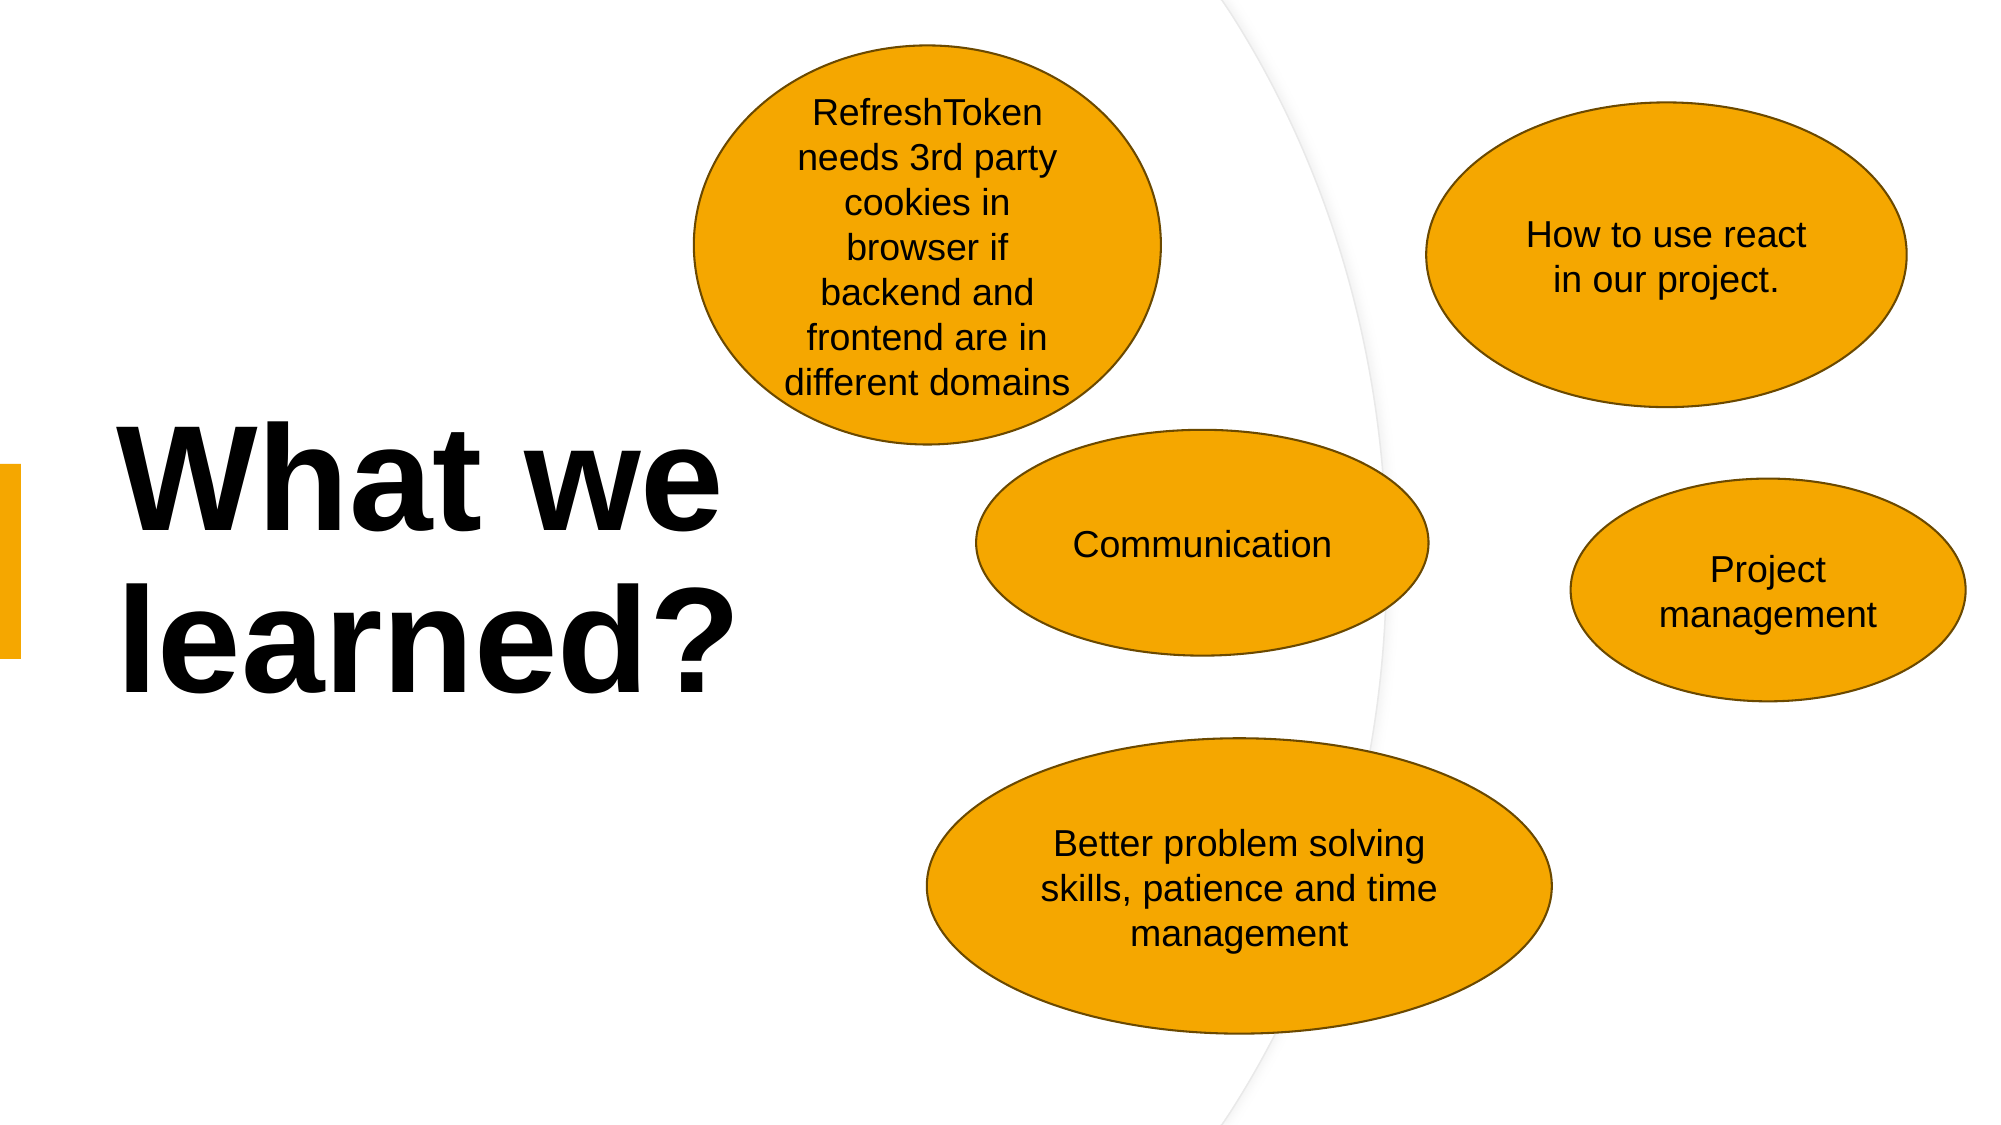

RefreshToken needs 3rd party cookies in browser if backend and frontend are in different domains

How to use react in our project.
What we learned?
Communication

Project management
Better problem solving skills, patience and time management